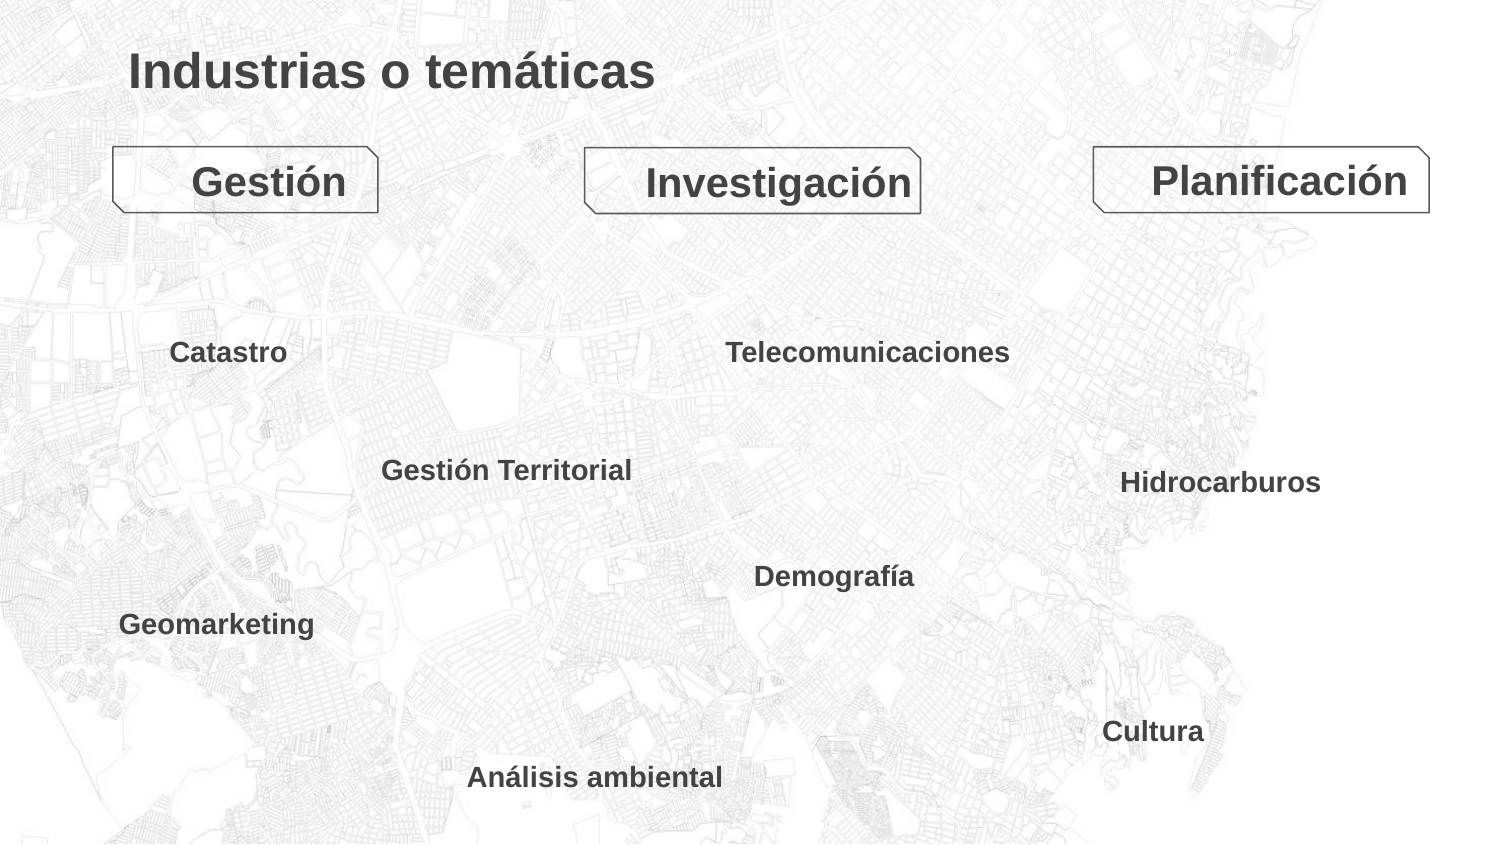

Industrias o temáticas

Planificación
Gestión
Investigación
Catastro
Telecomunicaciones
Gestión Territorial
Hidrocarburos
Demografía
Geomarketing
Cultura
Análisis ambiental